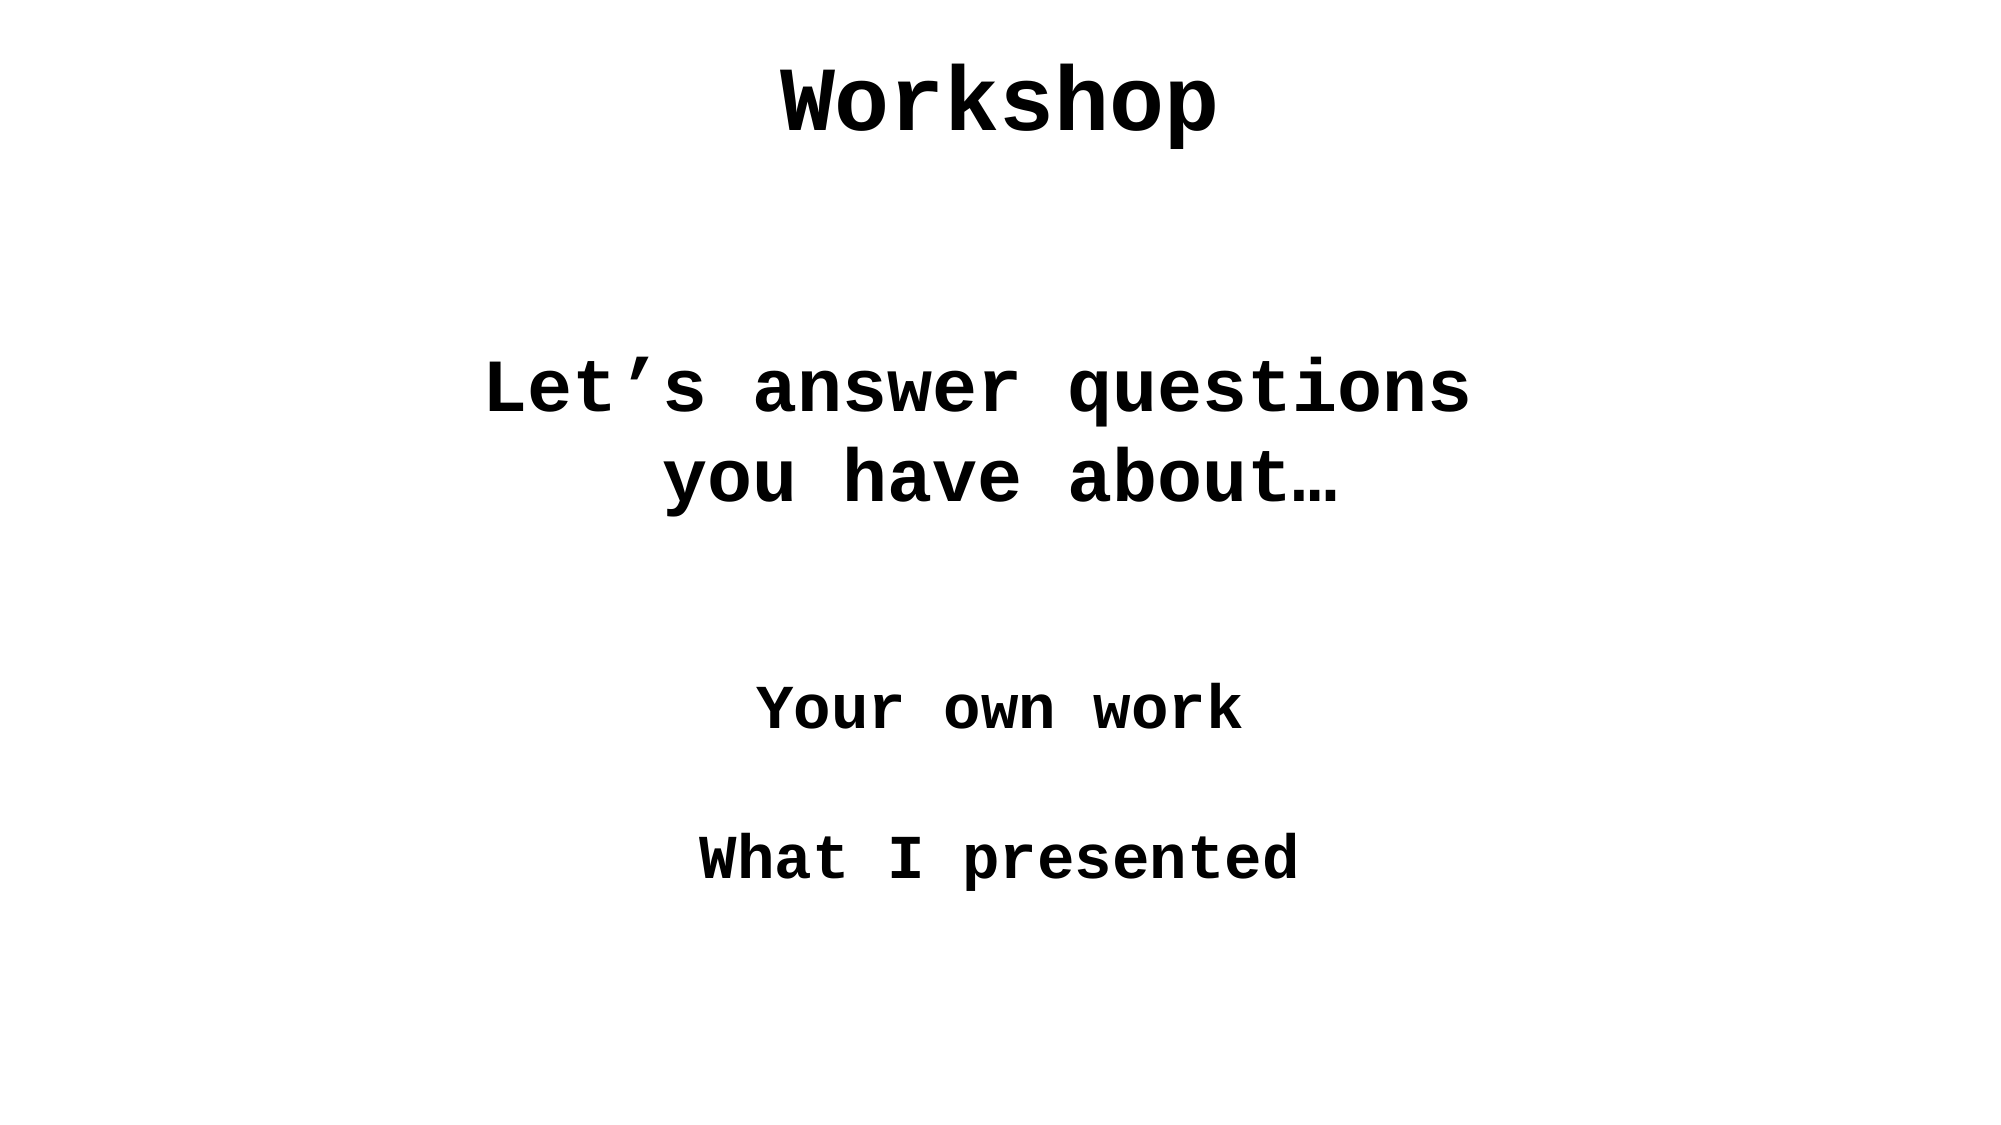

# Workshop
Let’s answer questions
you have about…

Your own work

What I presented